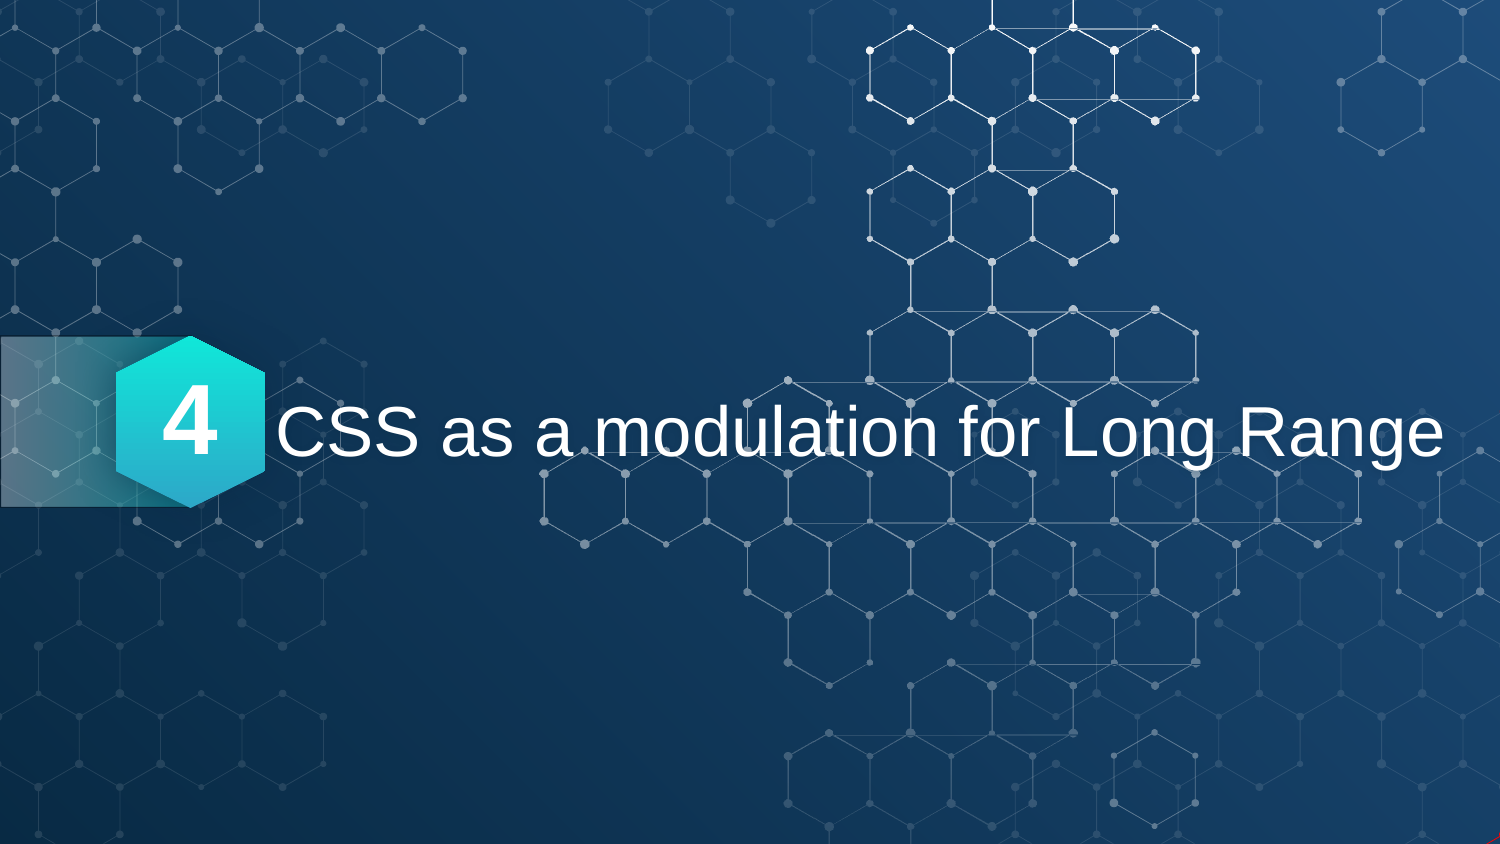

4
# CSS as a modulation for Long Range